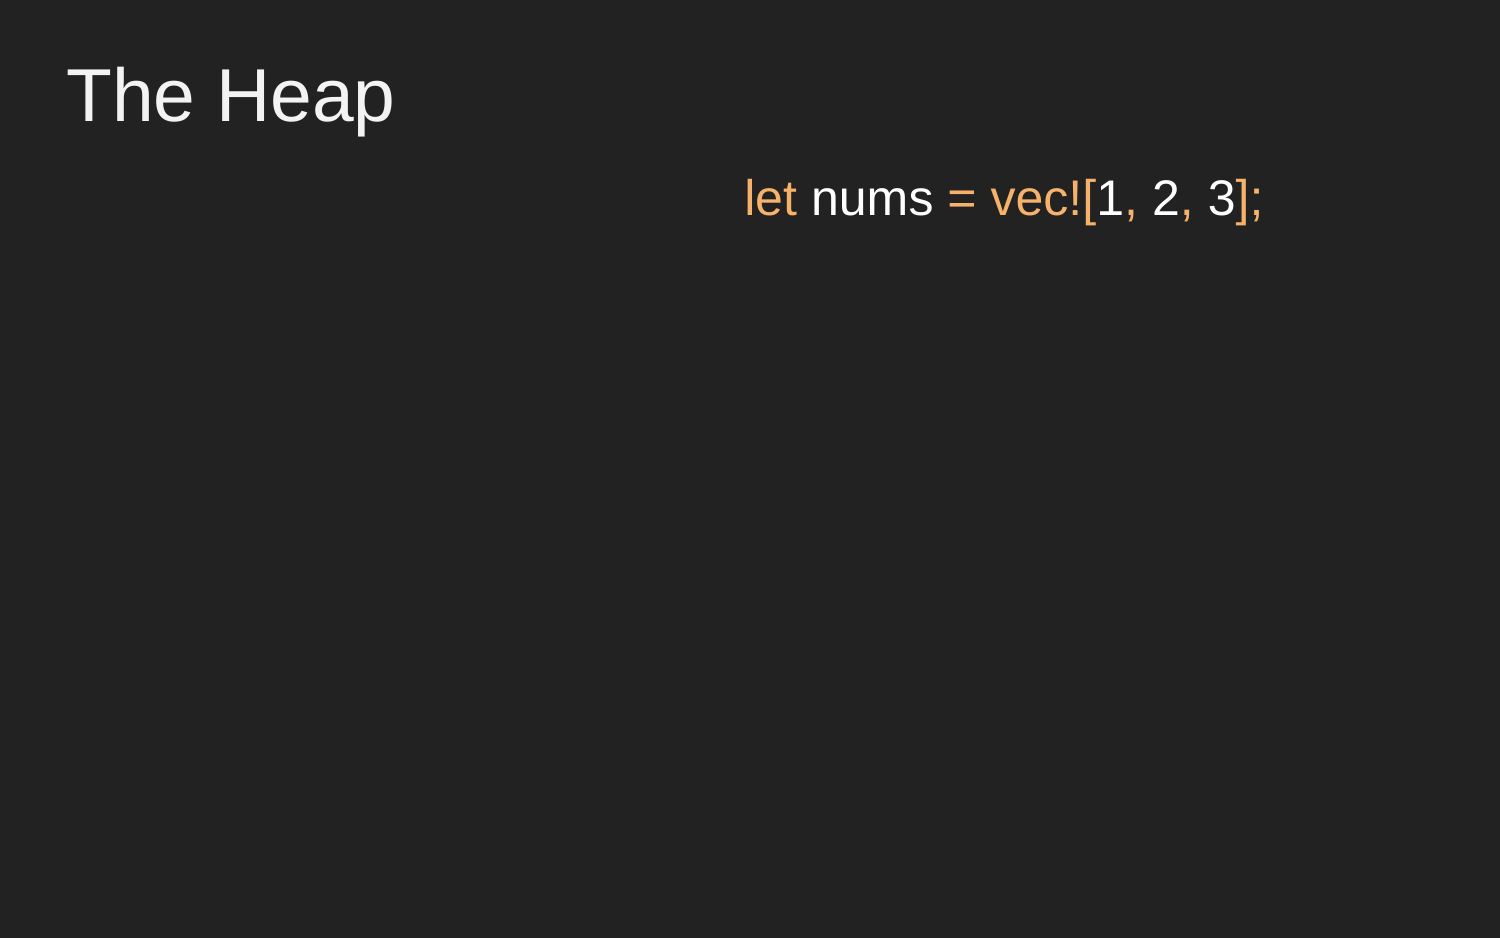

The Heap
let nums = vec![1, 2, 3];